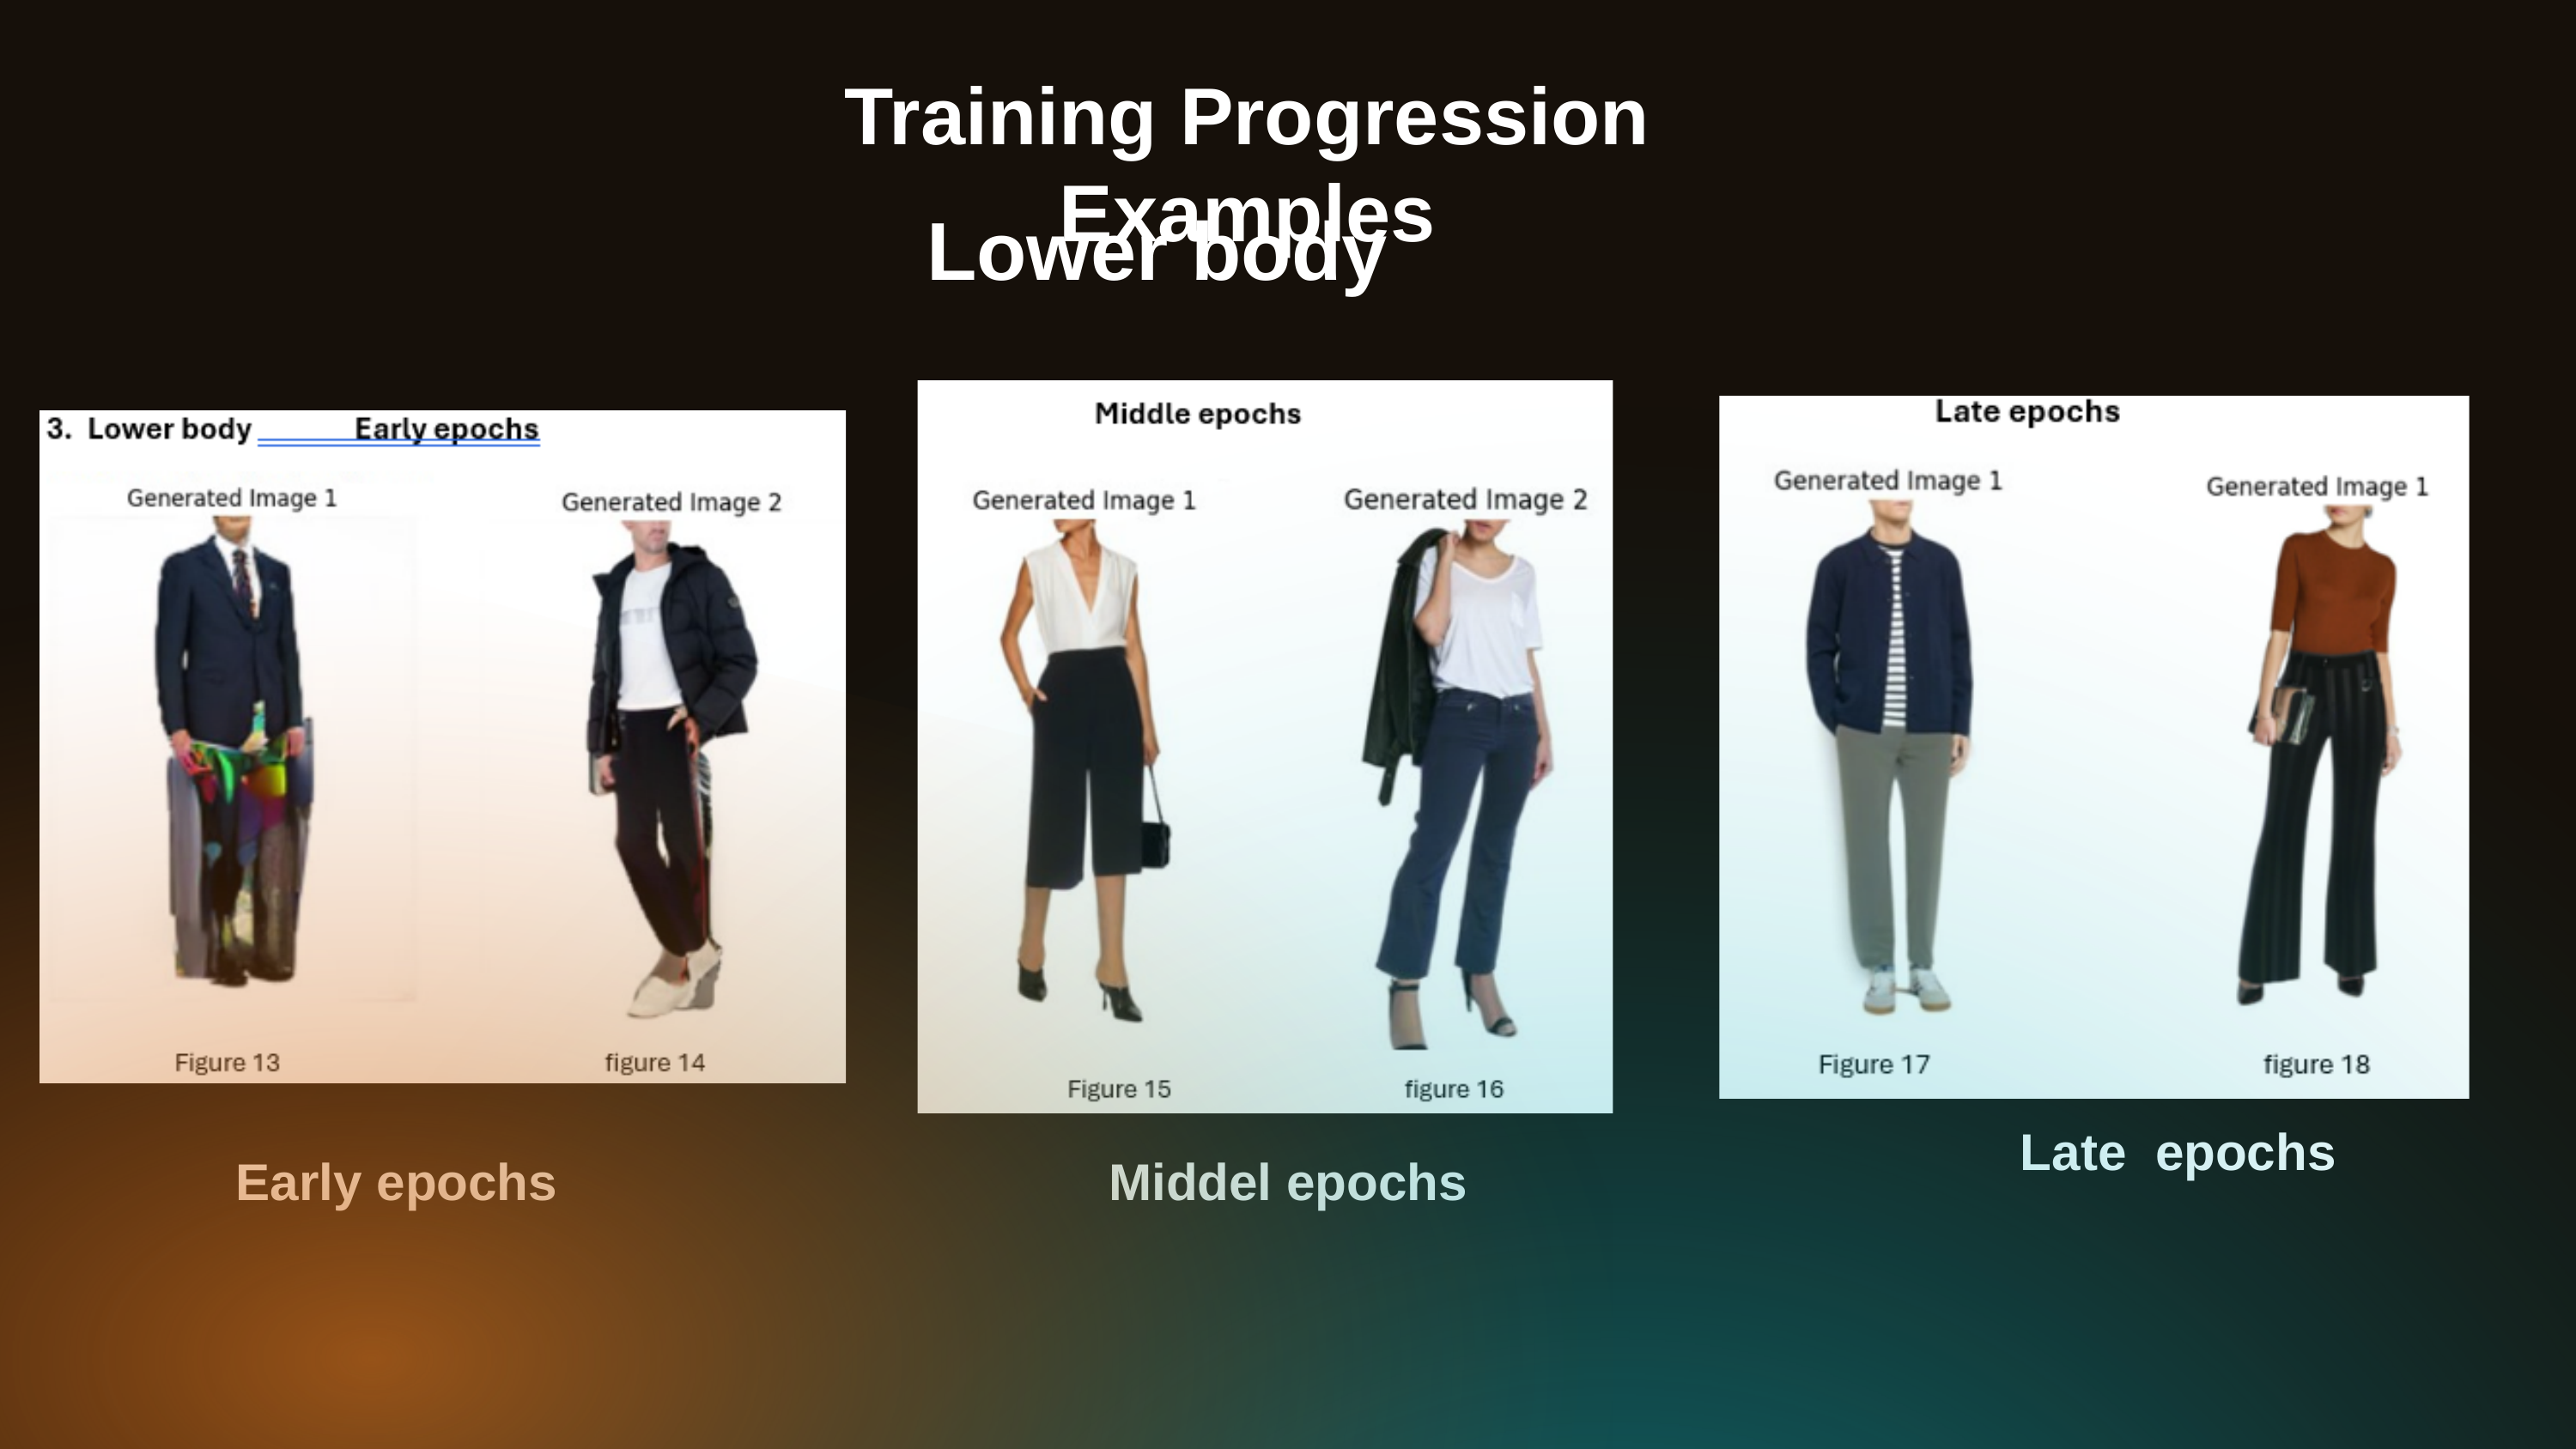

Training Progression Examples
Lower body

Late  epochs
Early epochs
Middel epochs